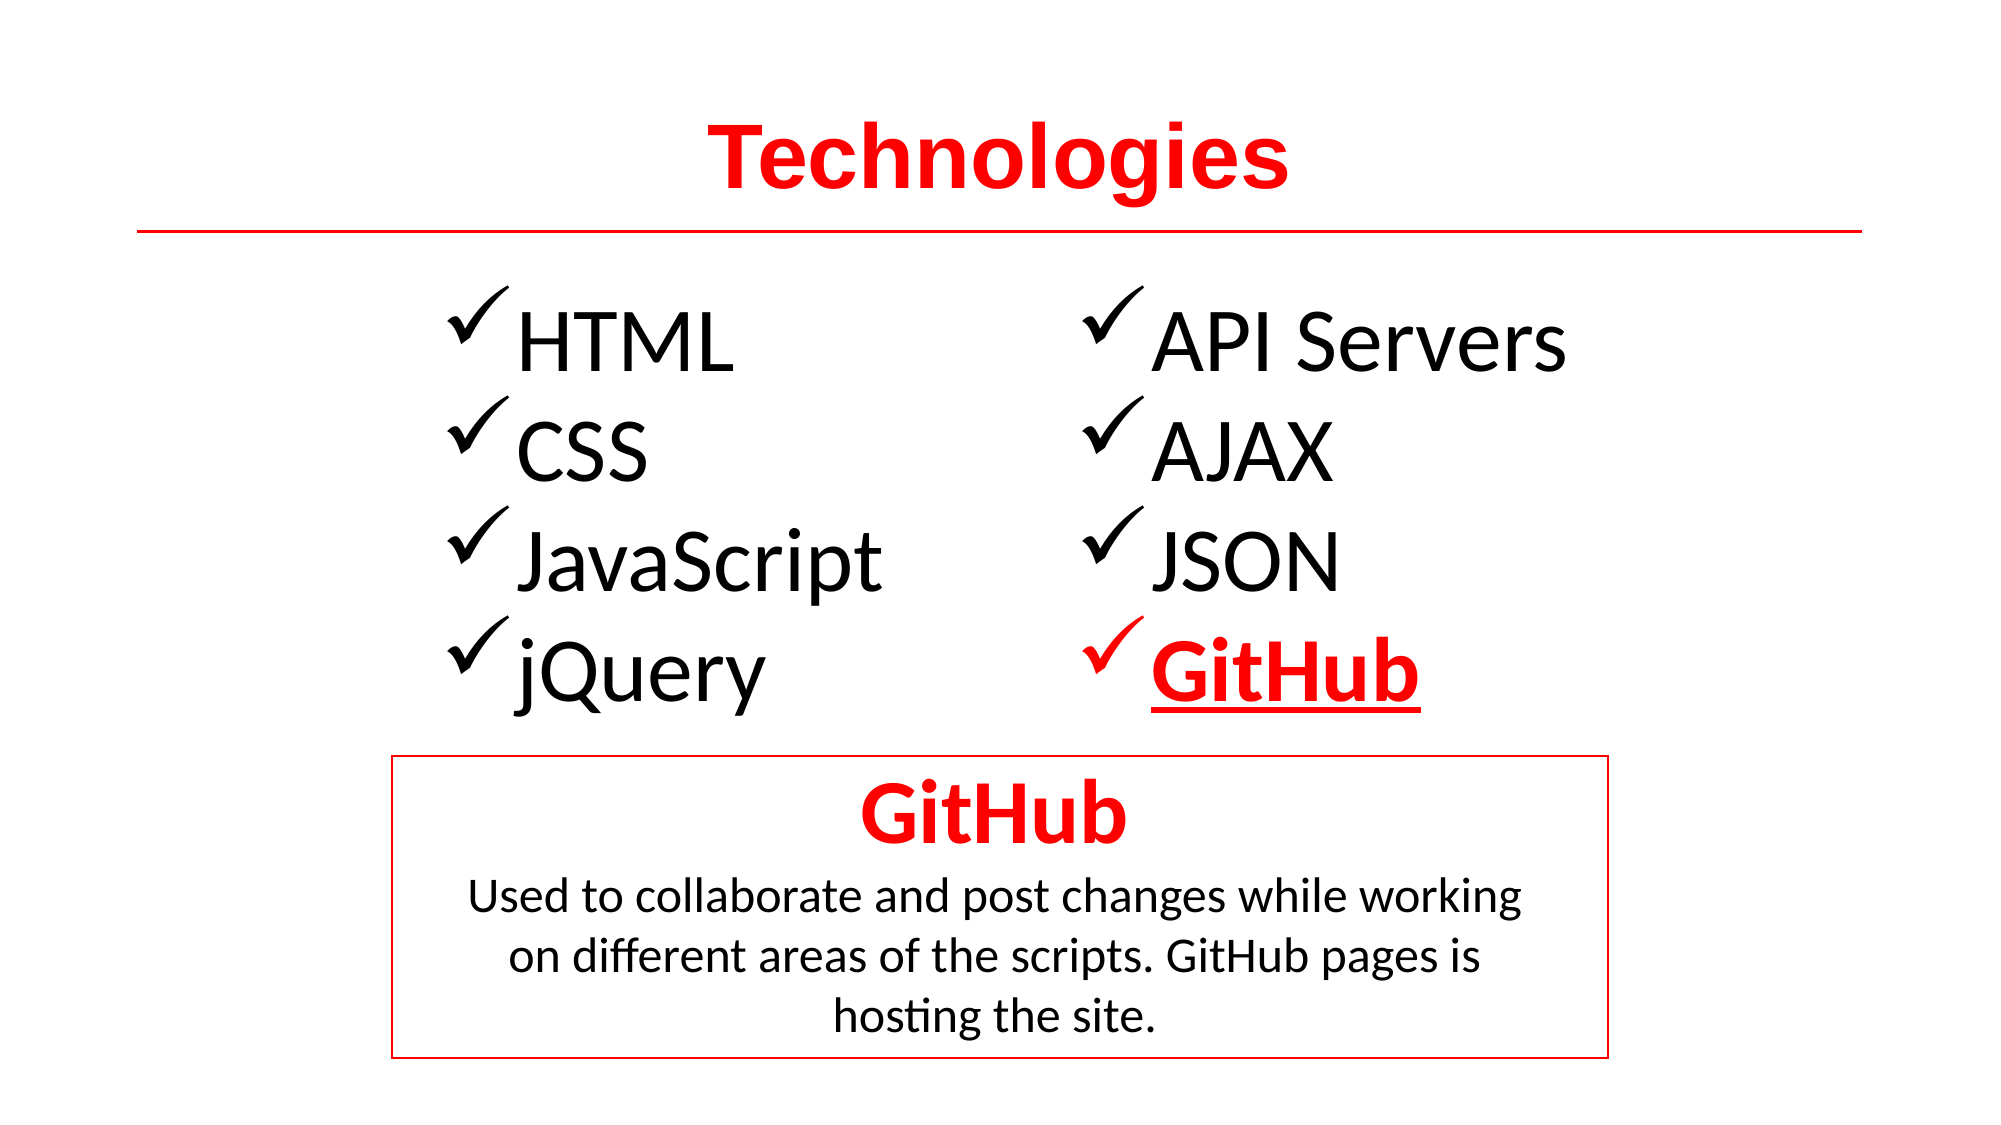

# Technologies
HTML
CSS
JavaScript
jQuery
API Servers
AJAX
JSON
GitHub

GitHub
Used to collaborate and post changes while working on different areas of the scripts. GitHub pages is hosting the site.